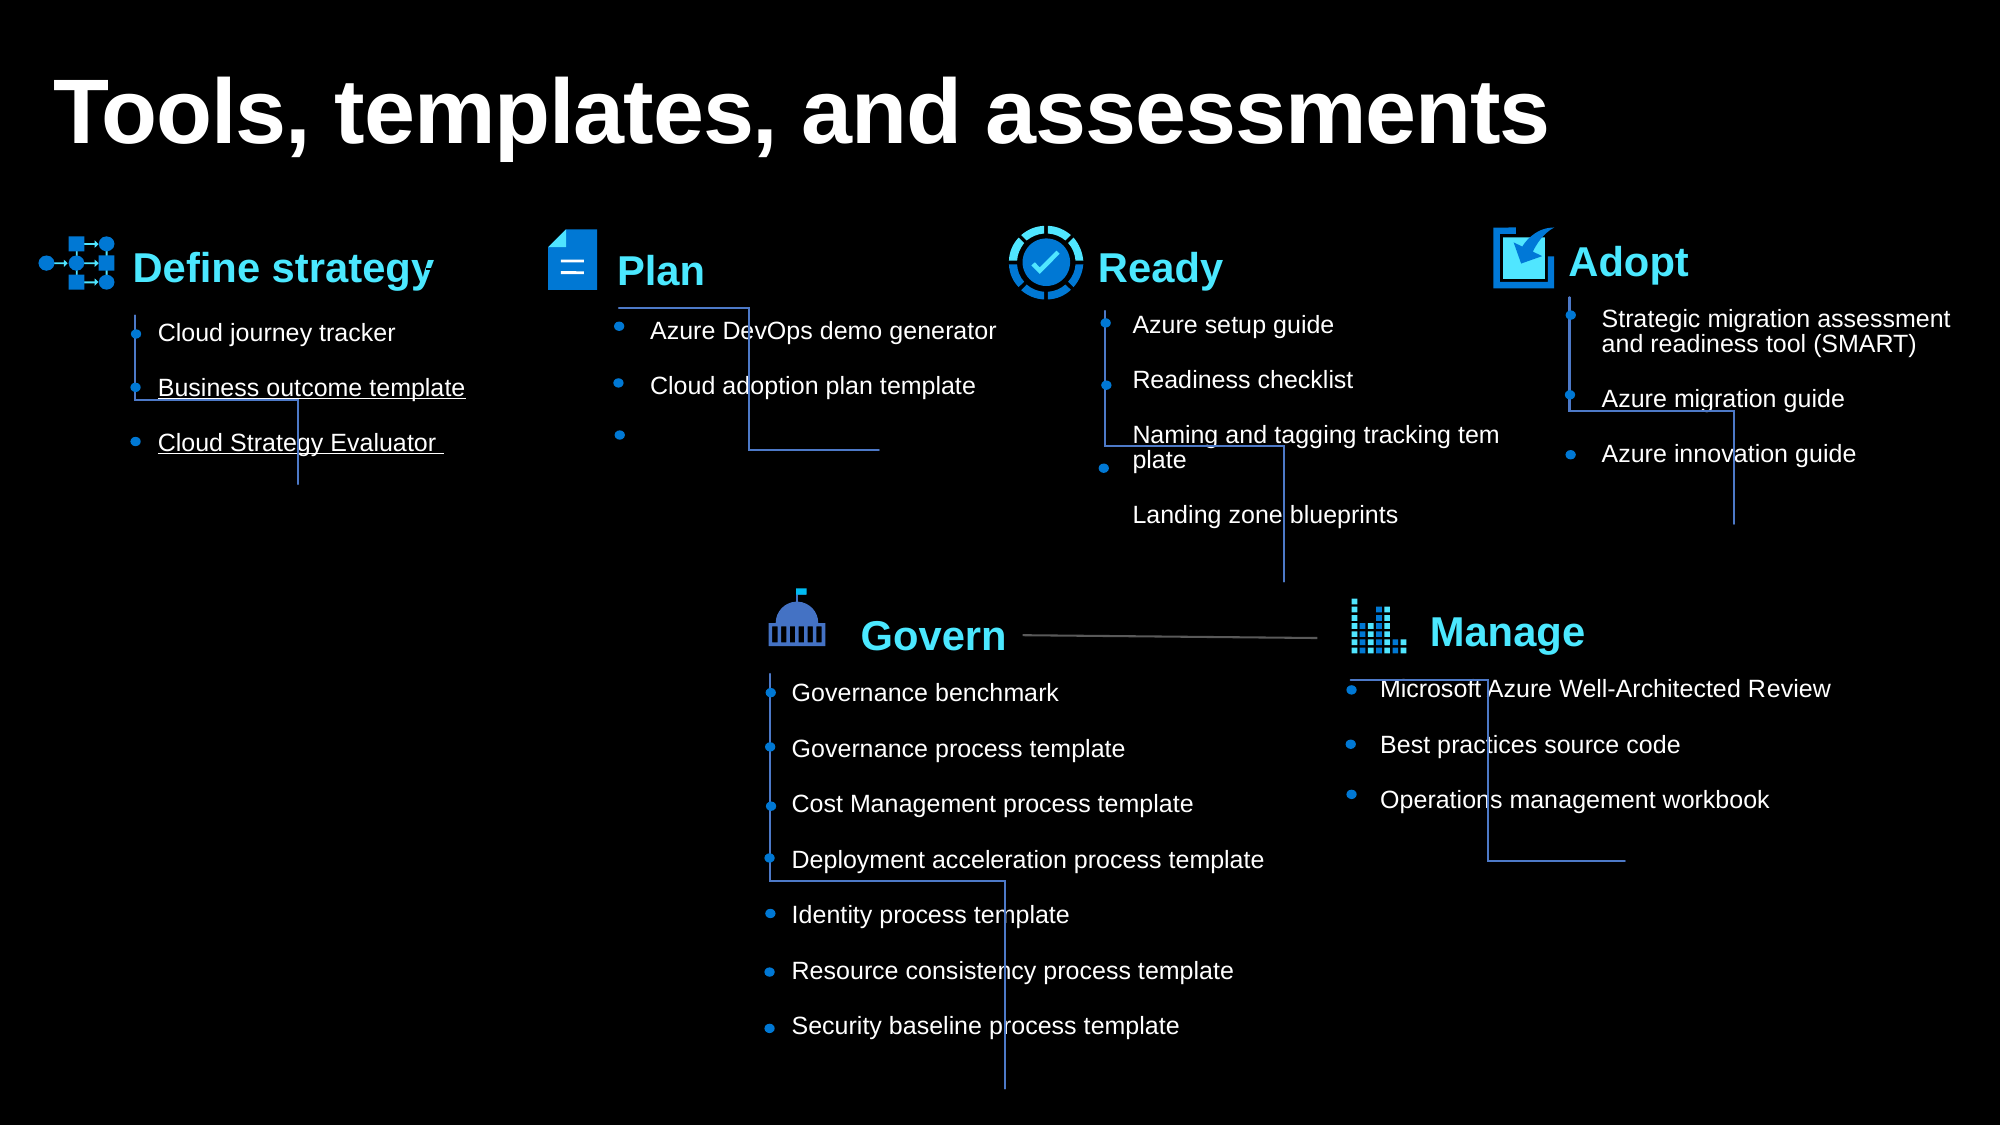

# Tools, templates, and assessments
Adopt
Ready
Define strategy

Plan

Strategic migration assessment and readiness tool (SMART)
Azure migration guide
Azure innovation guide

Azure setup guide
Readiness checklist
Naming and tagging tracking template
Landing zone blueprints
Azure DevOps demo generator
Cloud adoption plan template

Cloud journey tracker
Business outcome template
Cloud Strategy Evaluator

Manage

Govern

Microsoft Azure Well-Architected Review
Best practices source code
Operations management workbook
Governance benchmark
Governance process template
Cost Management process template
Deployment acceleration process template
Identity process template
Resource consistency process template
Security baseline process template

aka.ms/adopt/tools-templates